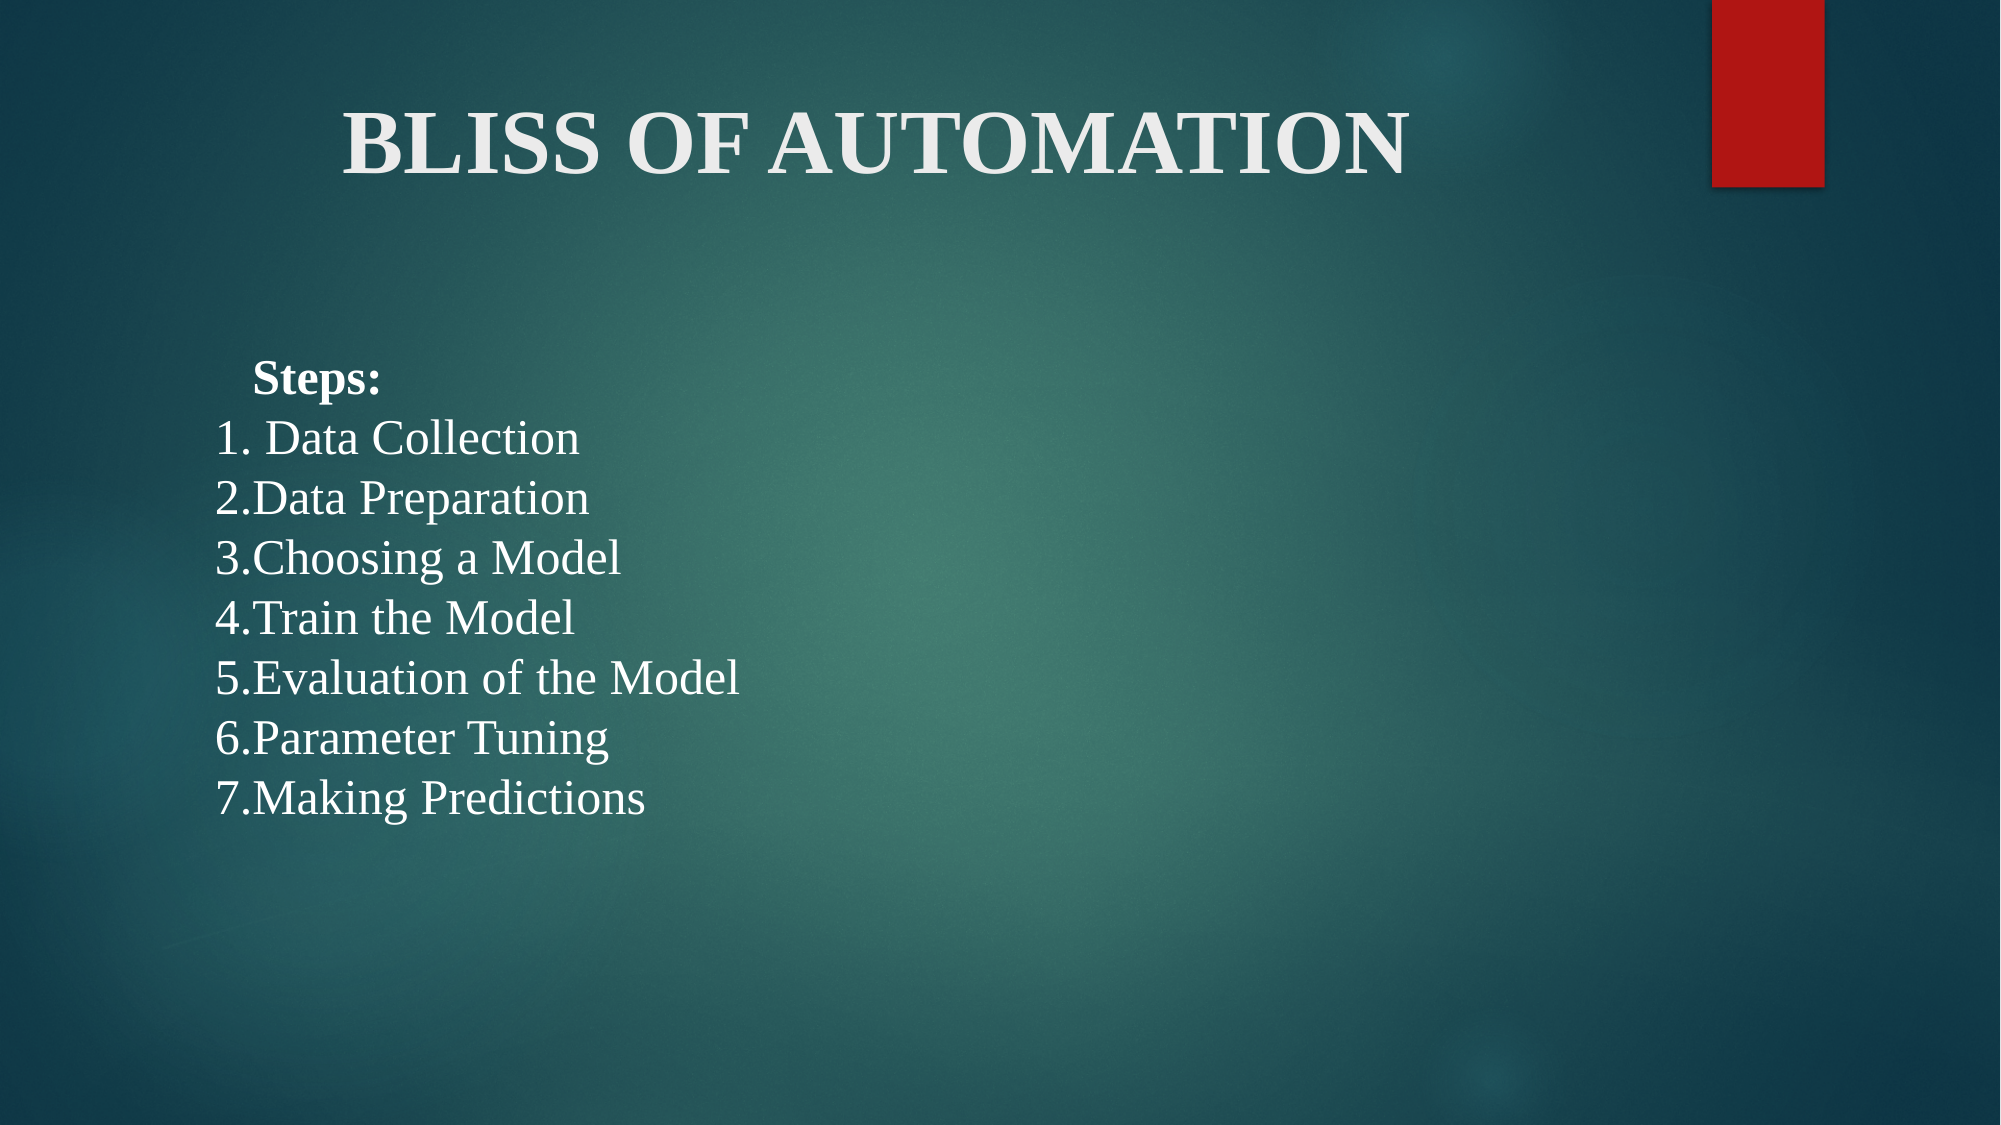

# BLISS OF AUTOMATION
Steps:
 Data Collection
Data Preparation
Choosing a Model
Train the Model
Evaluation of the Model
Parameter Tuning
Making Predictions